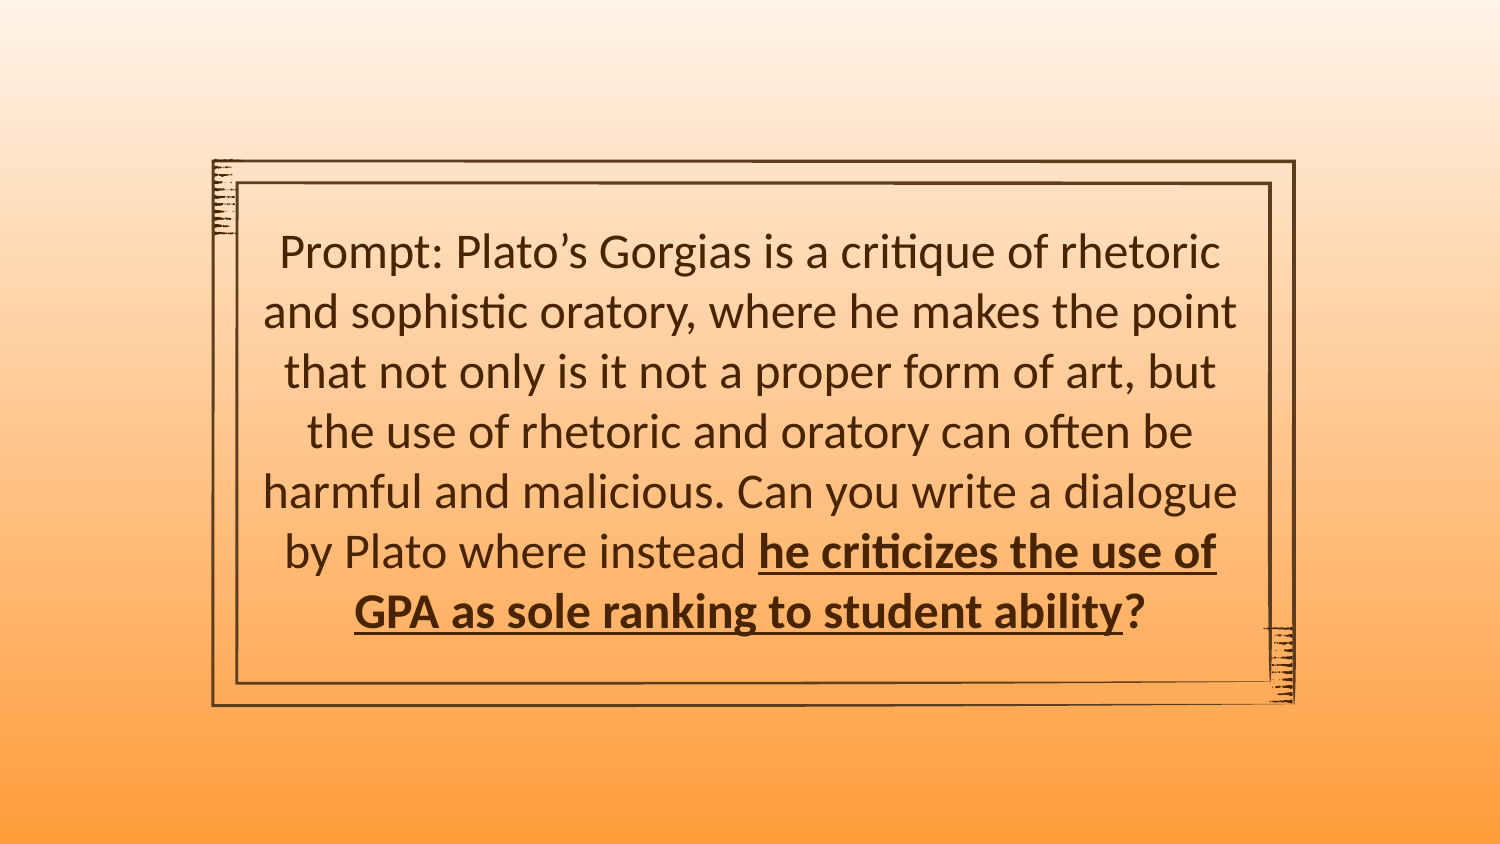

Prompt: Plato’s Gorgias is a critique of rhetoric and sophistic oratory, where he makes the point that not only is it not a proper form of art, but the use of rhetoric and oratory can often be harmful and malicious. Can you write a dialogue by Plato where instead he criticizes the use of GPA as sole ranking to student ability?